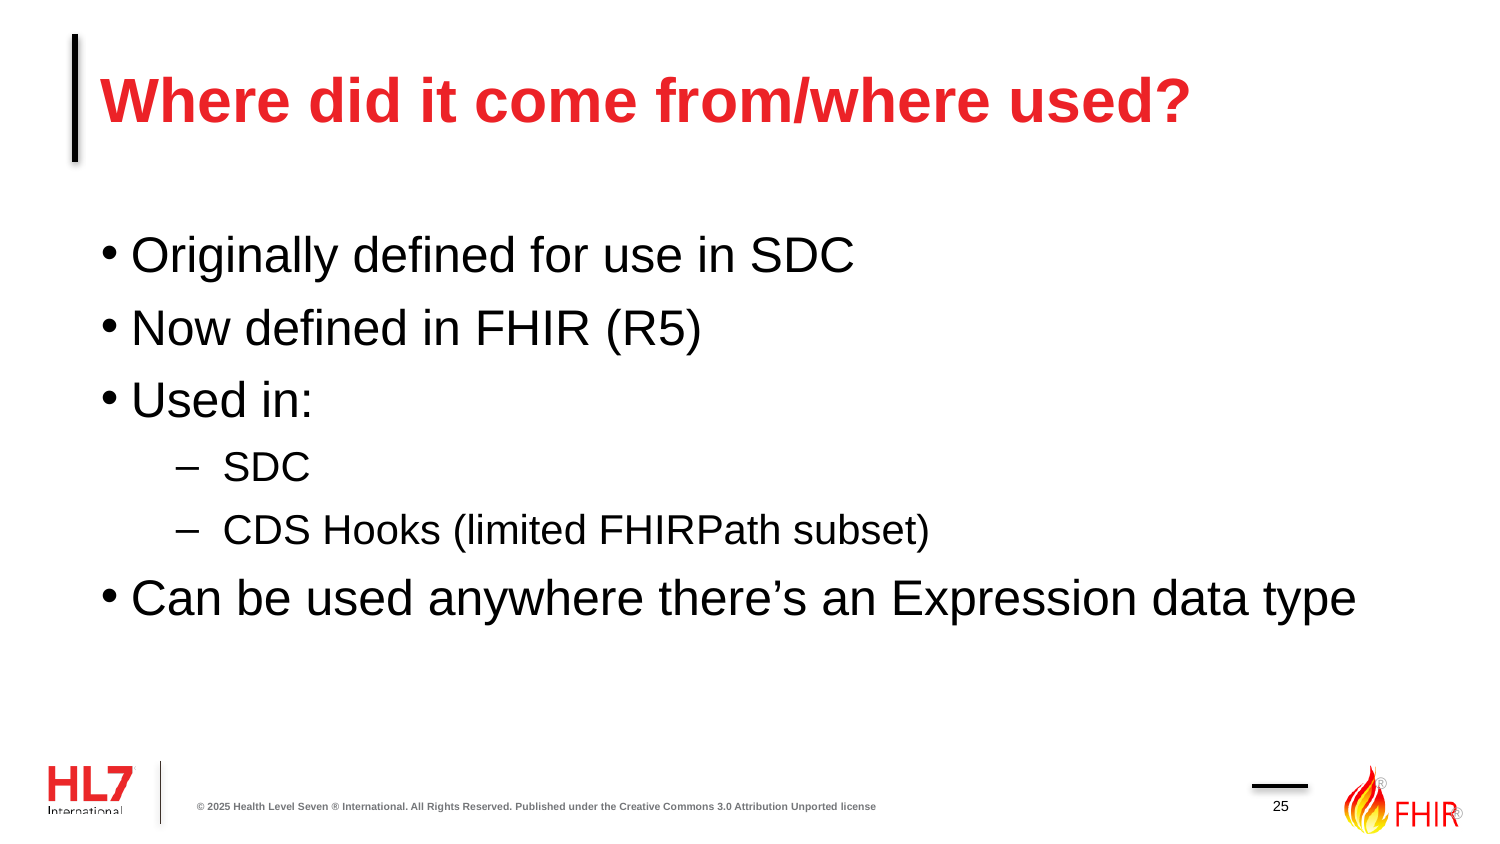

# Where did it come from/where used?
Originally defined for use in SDC
Now defined in FHIR (R5)
Used in:
SDC
CDS Hooks (limited FHIRPath subset)
Can be used anywhere there’s an Expression data type
25
© 2025 Health Level Seven ® International. All Rights Reserved. Published under the Creative Commons 3.0 Attribution Unported license